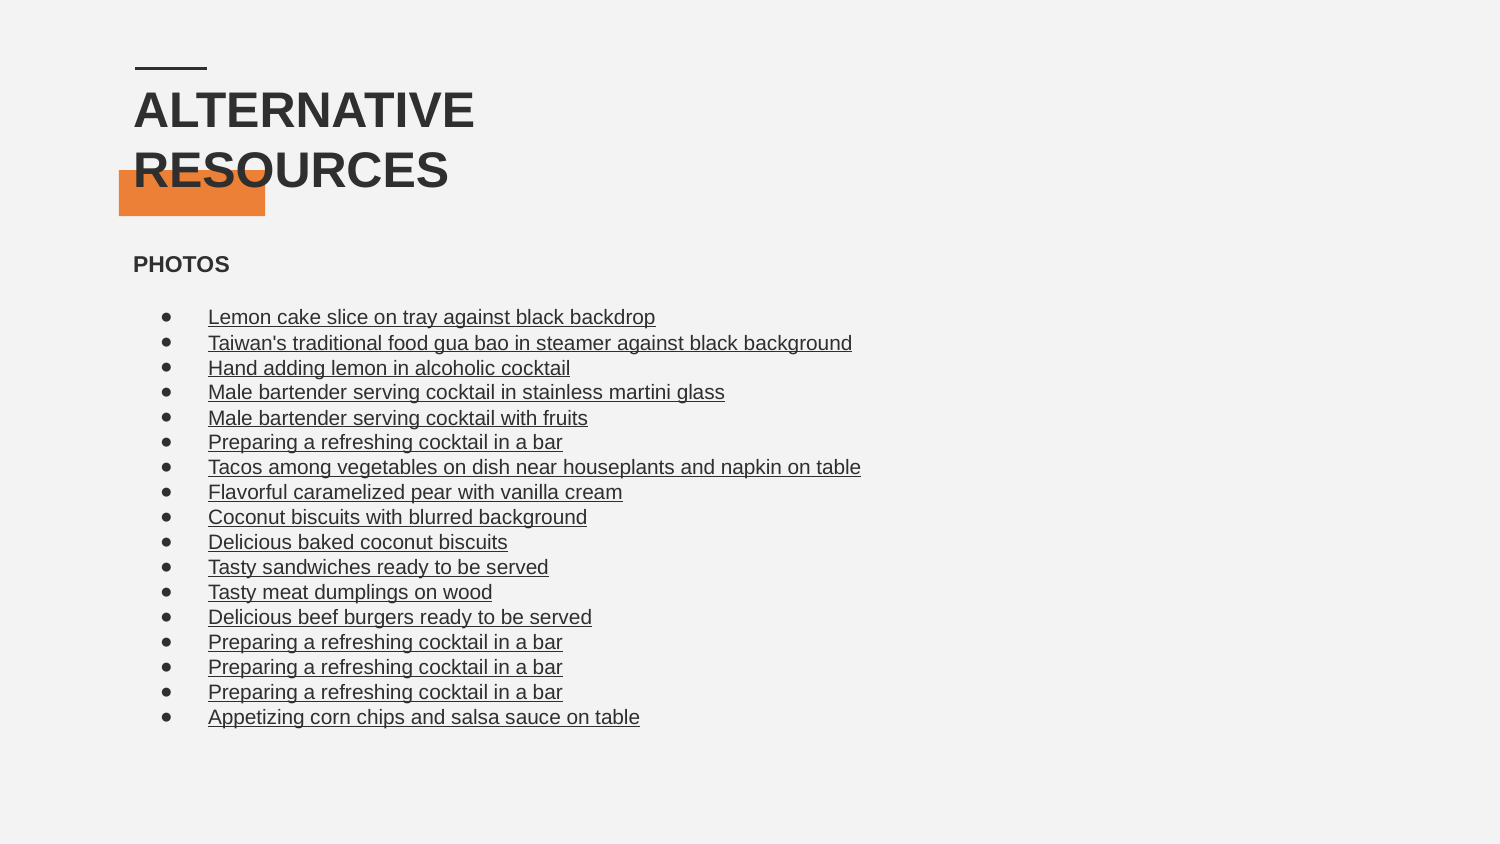

# ALTERNATIVE RESOURCES
PHOTOS

Lemon cake slice on tray against black backdrop
Taiwan's traditional food gua bao in steamer against black background
Hand adding lemon in alcoholic cocktail
Male bartender serving cocktail in stainless martini glass
Male bartender serving cocktail with fruits
Preparing a refreshing cocktail in a bar
Tacos among vegetables on dish near houseplants and napkin on table
Flavorful caramelized pear with vanilla cream
Coconut biscuits with blurred background
Delicious baked coconut biscuits
Tasty sandwiches ready to be served
Tasty meat dumplings on wood
Delicious beef burgers ready to be served
Preparing a refreshing cocktail in a bar
Preparing a refreshing cocktail in a bar
Preparing a refreshing cocktail in a bar
Appetizing corn chips and salsa sauce on table